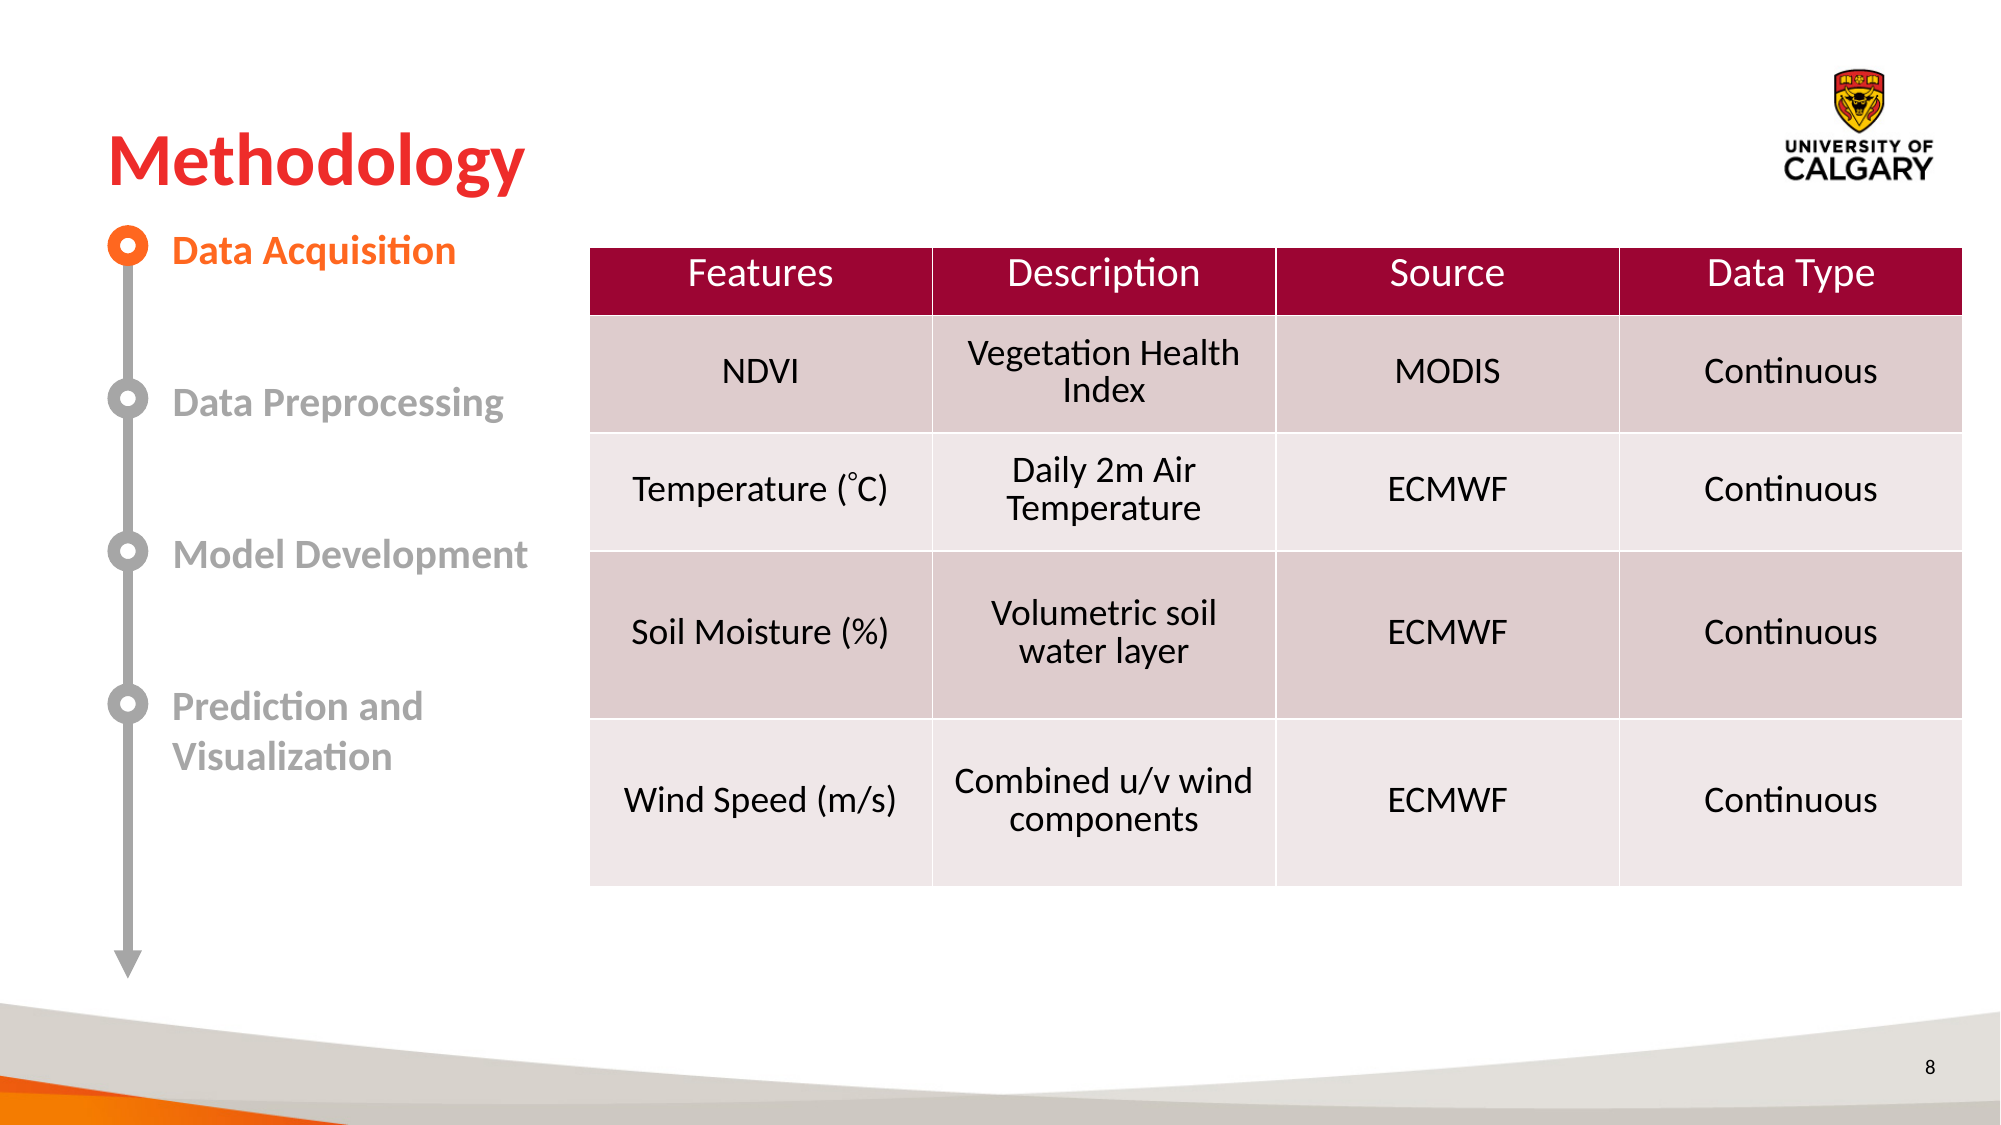

# Methodology
Data Acquisition

| Features | Description | Source | Data Type |
| --- | --- | --- | --- |
| NDVI | Vegetation Health Index | MODIS | Continuous |
| Temperature (°C) | Daily 2m Air Temperature | ECMWF | Continuous |
| Soil Moisture (%) | Volumetric soil water layer | ECMWF | Continuous |
| Wind Speed (m/s) | Combined u/v wind components | ECMWF | Continuous |
Data Preprocessing

Model Development

Prediction and
Visualization

8